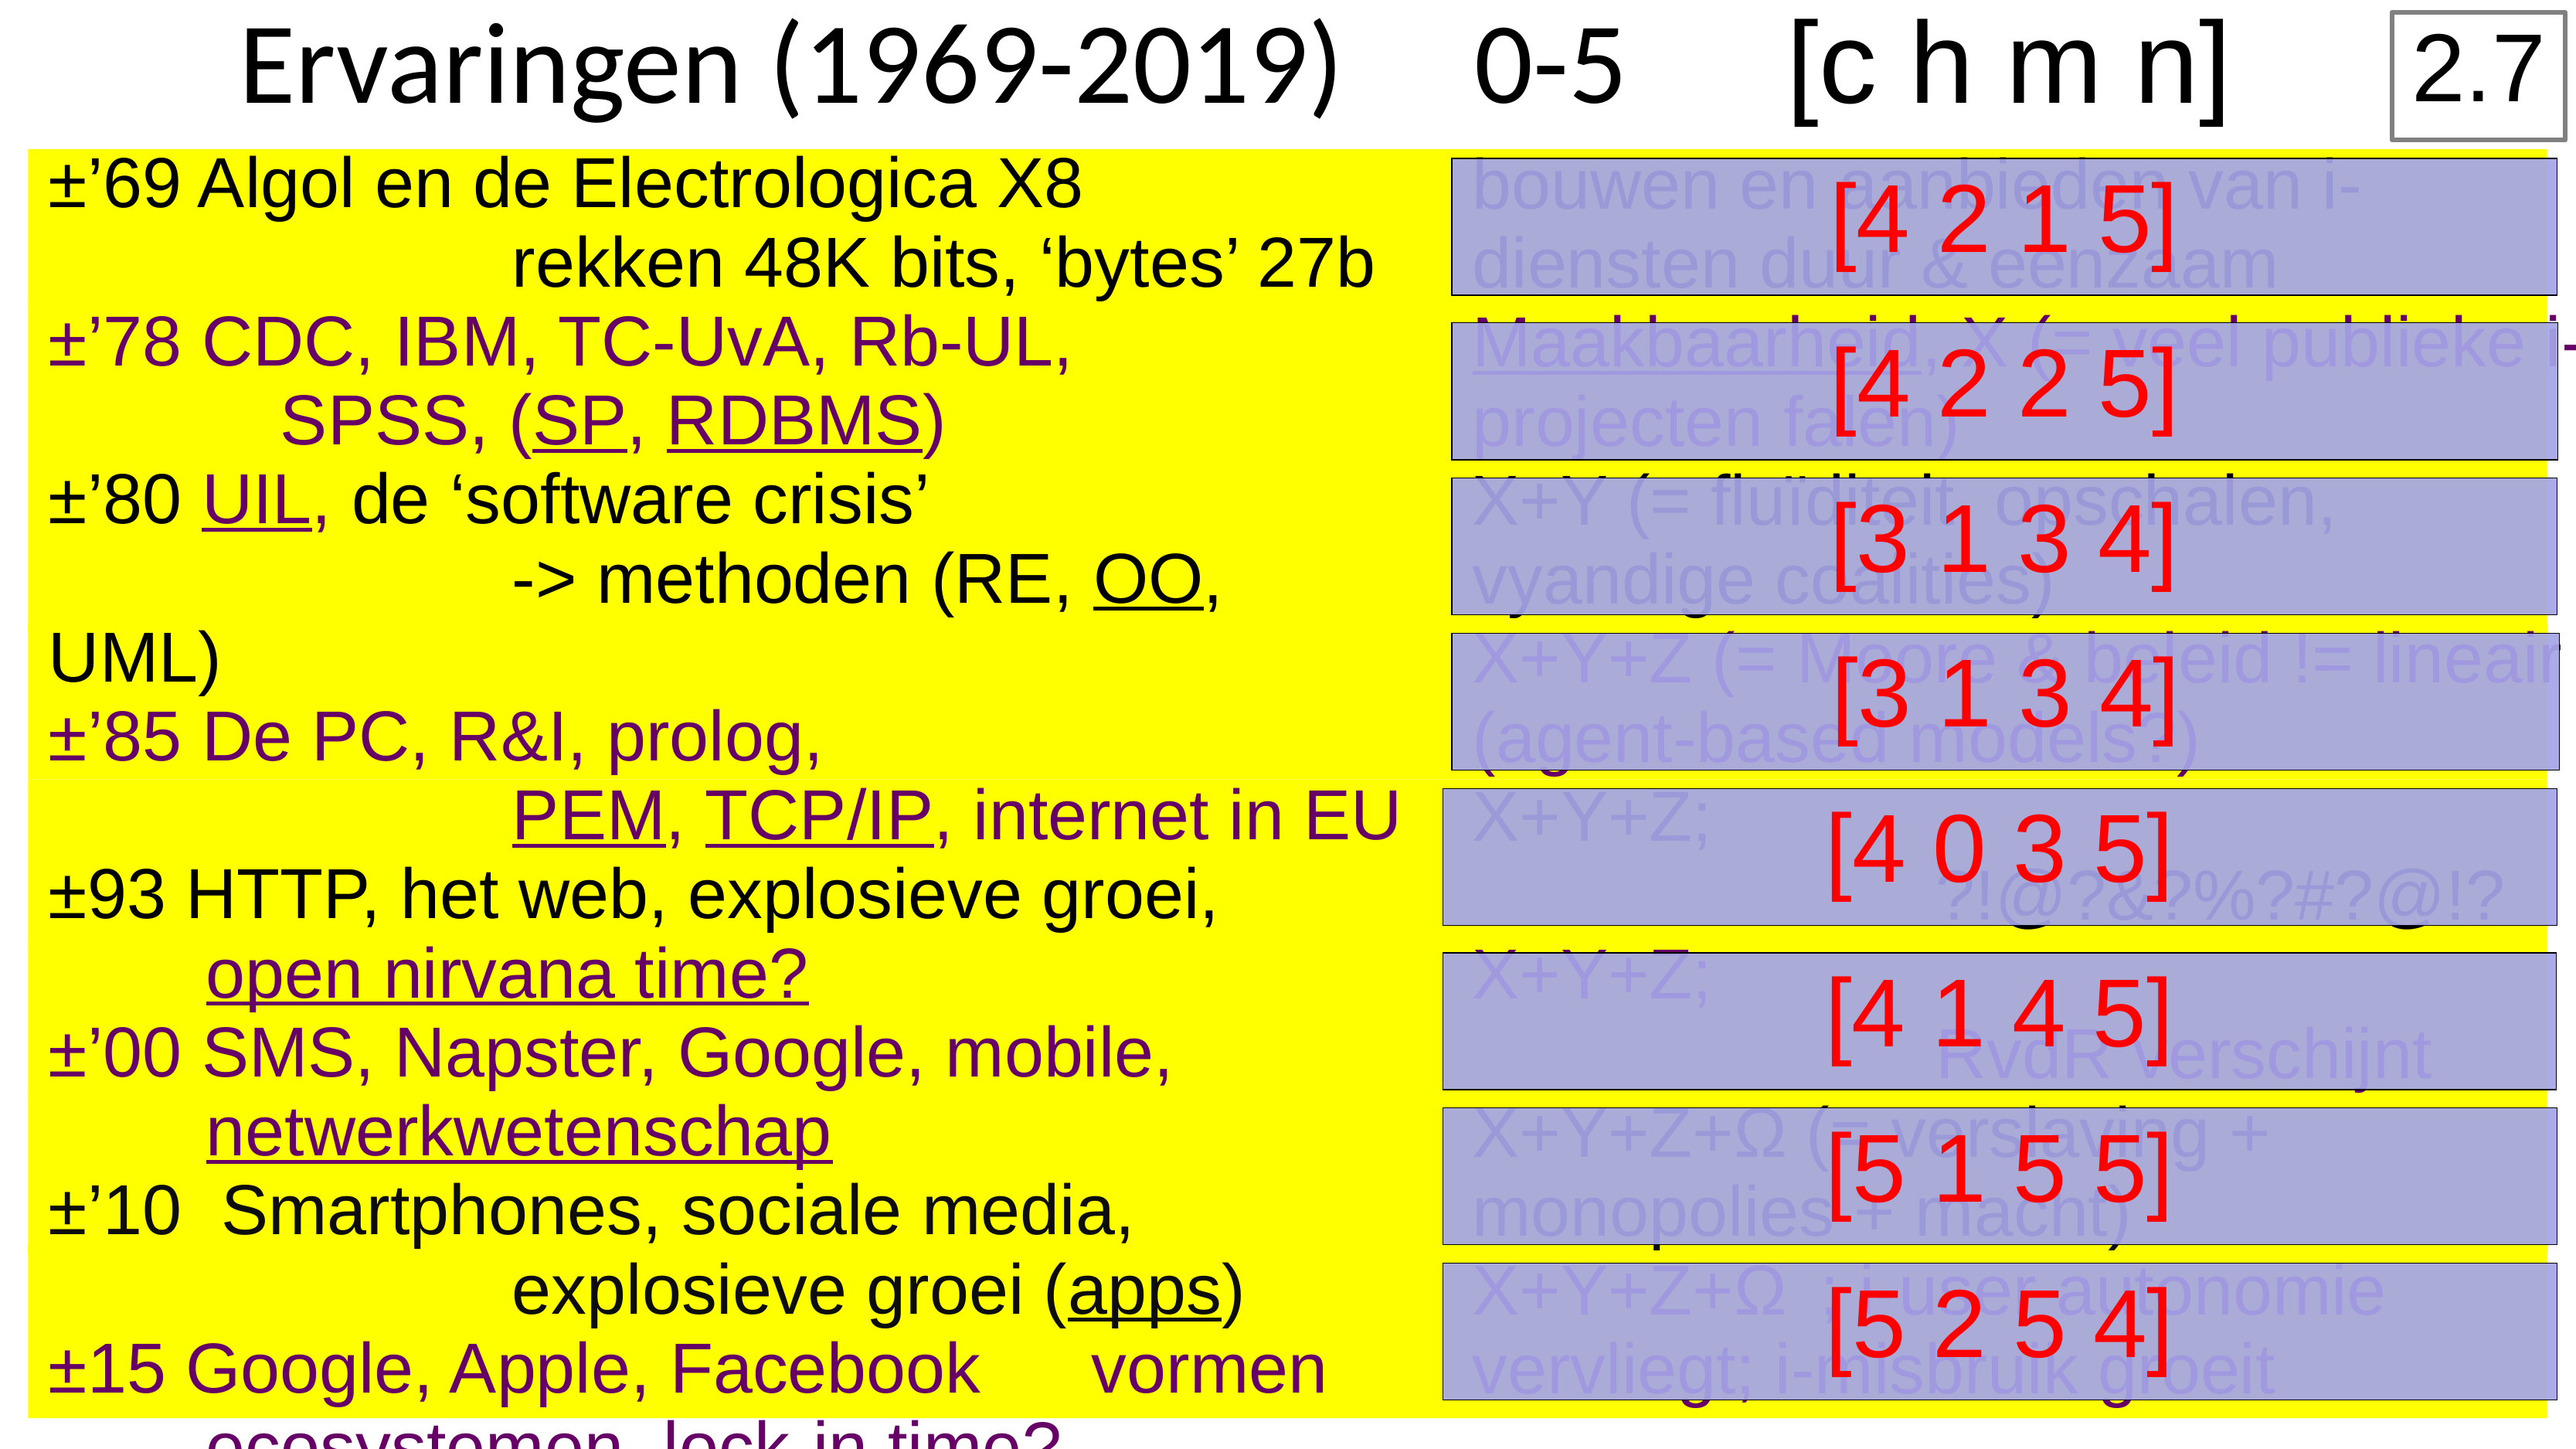

Ervaringen (1969-2019)     0-5      [c h m n]
2.7
±’69 Algol en de Electrologica X8
				rekken 48K bits, ‘bytes’ 27b
±’78 CDC, IBM, TC-UvA, Rb-UL, 				SPSS, (SP, RDBMS)
±’80 UIL, de ‘software crisis’
				-> methoden (RE, OO, UML)
±’85 De PC, R&I, prolog,
				PEM, TCP/IP, internet in EU
±93 HTTP, het web, explosieve groei,
        open nirvana time?
±’00 SMS, Napster, Google, mobile,
        netwerkwetenschap
±’10  Smartphones, sociale media,
				explosieve groei (apps)
±15 Google, Apple, Facebook	vormen
        ecosystemen, lock-in time?

bouwen en aanbieden van i-diensten duur & eenzaam
Maakbaarheid, X (= veel publieke i-projecten falen)
X+Y (= fluïditeit, opschalen, vyandige coalities)
X+Y+Z (= Moore & beleid != lineair (agent-based models?)
X+Y+Z;
				?!@?&?%?#?@!?
X+Y+Z;
				RvdR verschijnt
X+Y+Z+Ω (= verslaving + monopolies + macht)
X+Y+Z+Ω	; i-user autonomie vervliegt; i-misbruik groeit

[4 2 1 5]

[4 2 2 5]

[3 1 3 4]

[3 1 3 4]

[4 0 3 5]

[4 1 4 5]

[5 1 5 5]

[5 2 5 4]